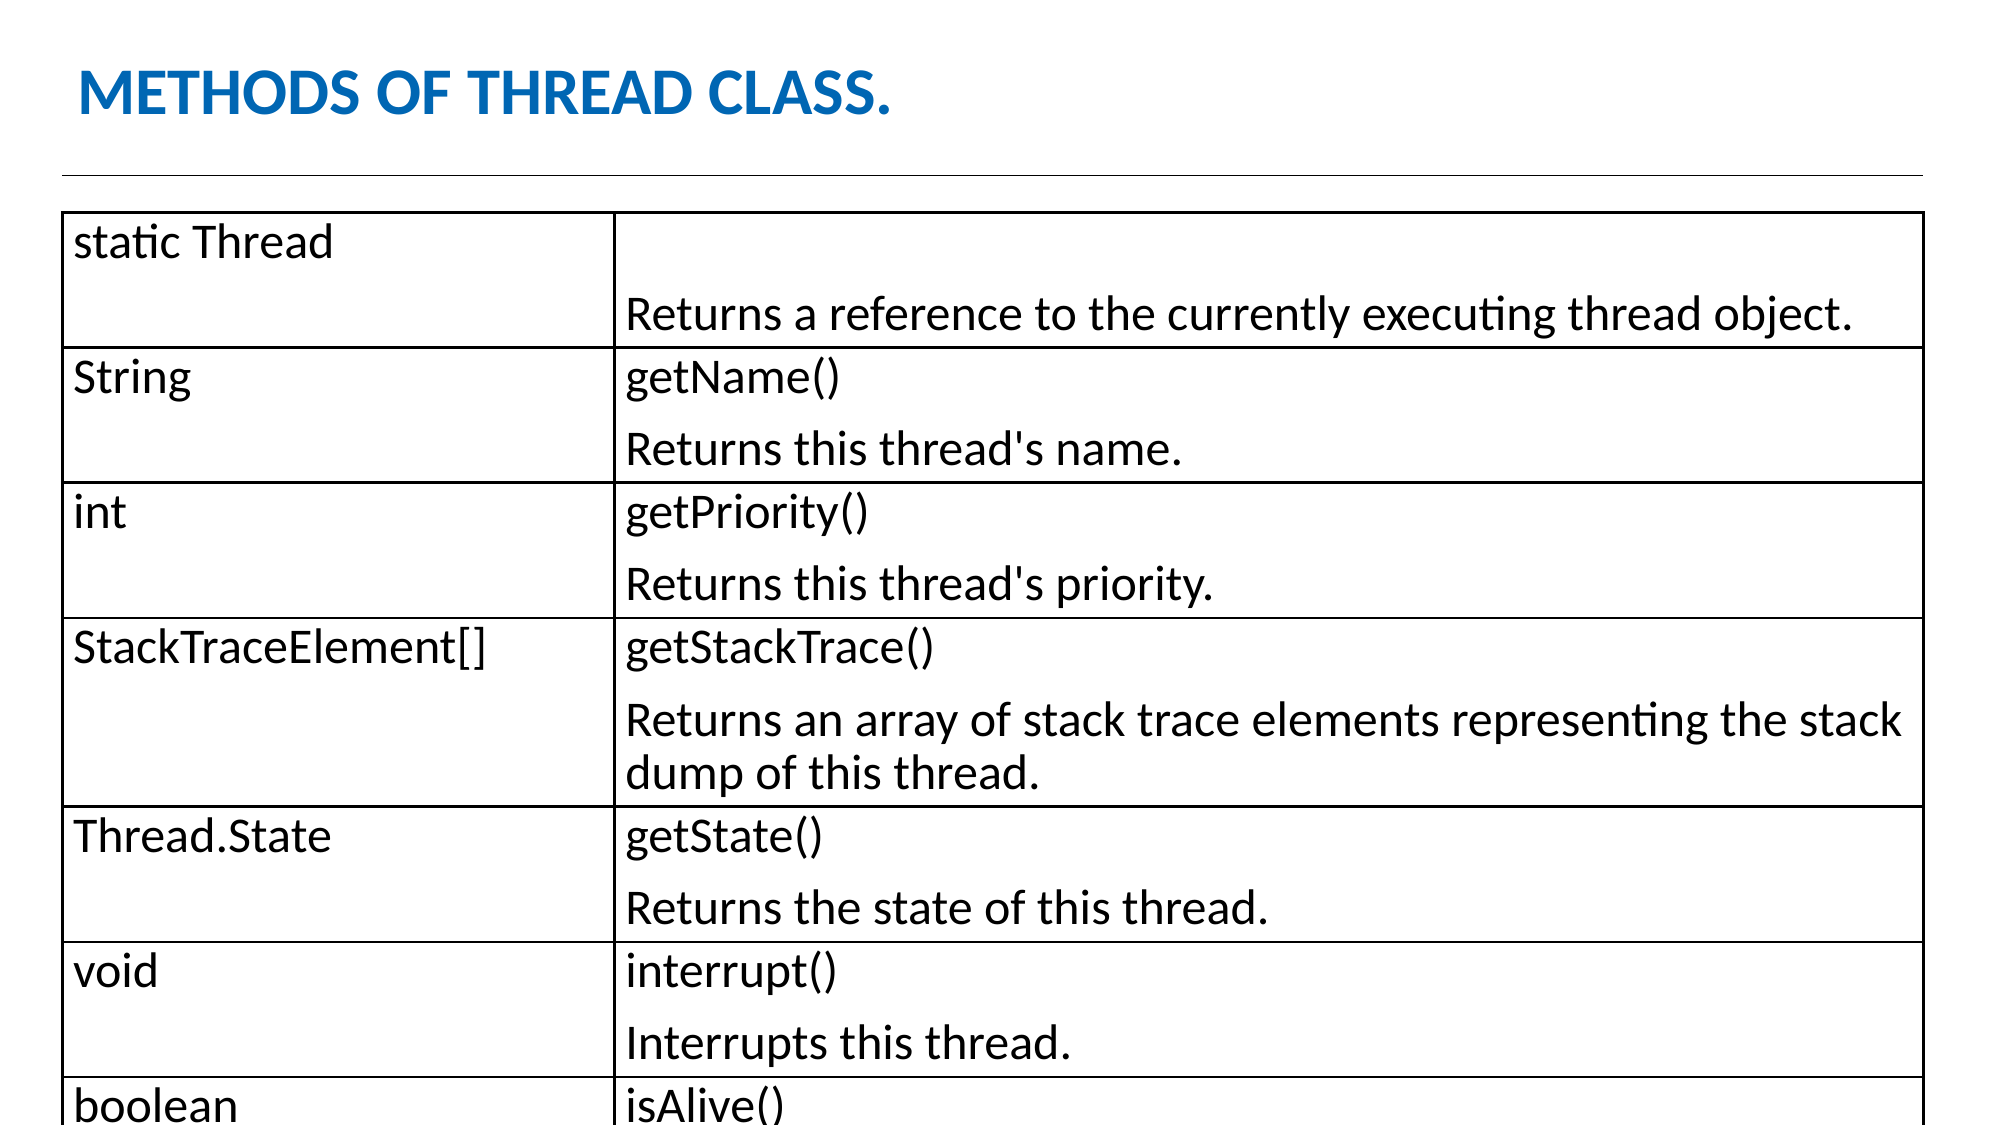

# Methods of Thread class.
| static Thread | currentThread() Returns a reference to the currently executing thread object. |
| --- | --- |
| String | getName() Returns this thread's name. |
| int | getPriority() Returns this thread's priority. |
| StackTraceElement[] | getStackTrace() Returns an array of stack trace elements representing the stack dump of this thread. |
| Thread.State | getState() Returns the state of this thread. |
| void | interrupt() Interrupts this thread. |
| boolean | isAlive() Tests if this thread is alive. |